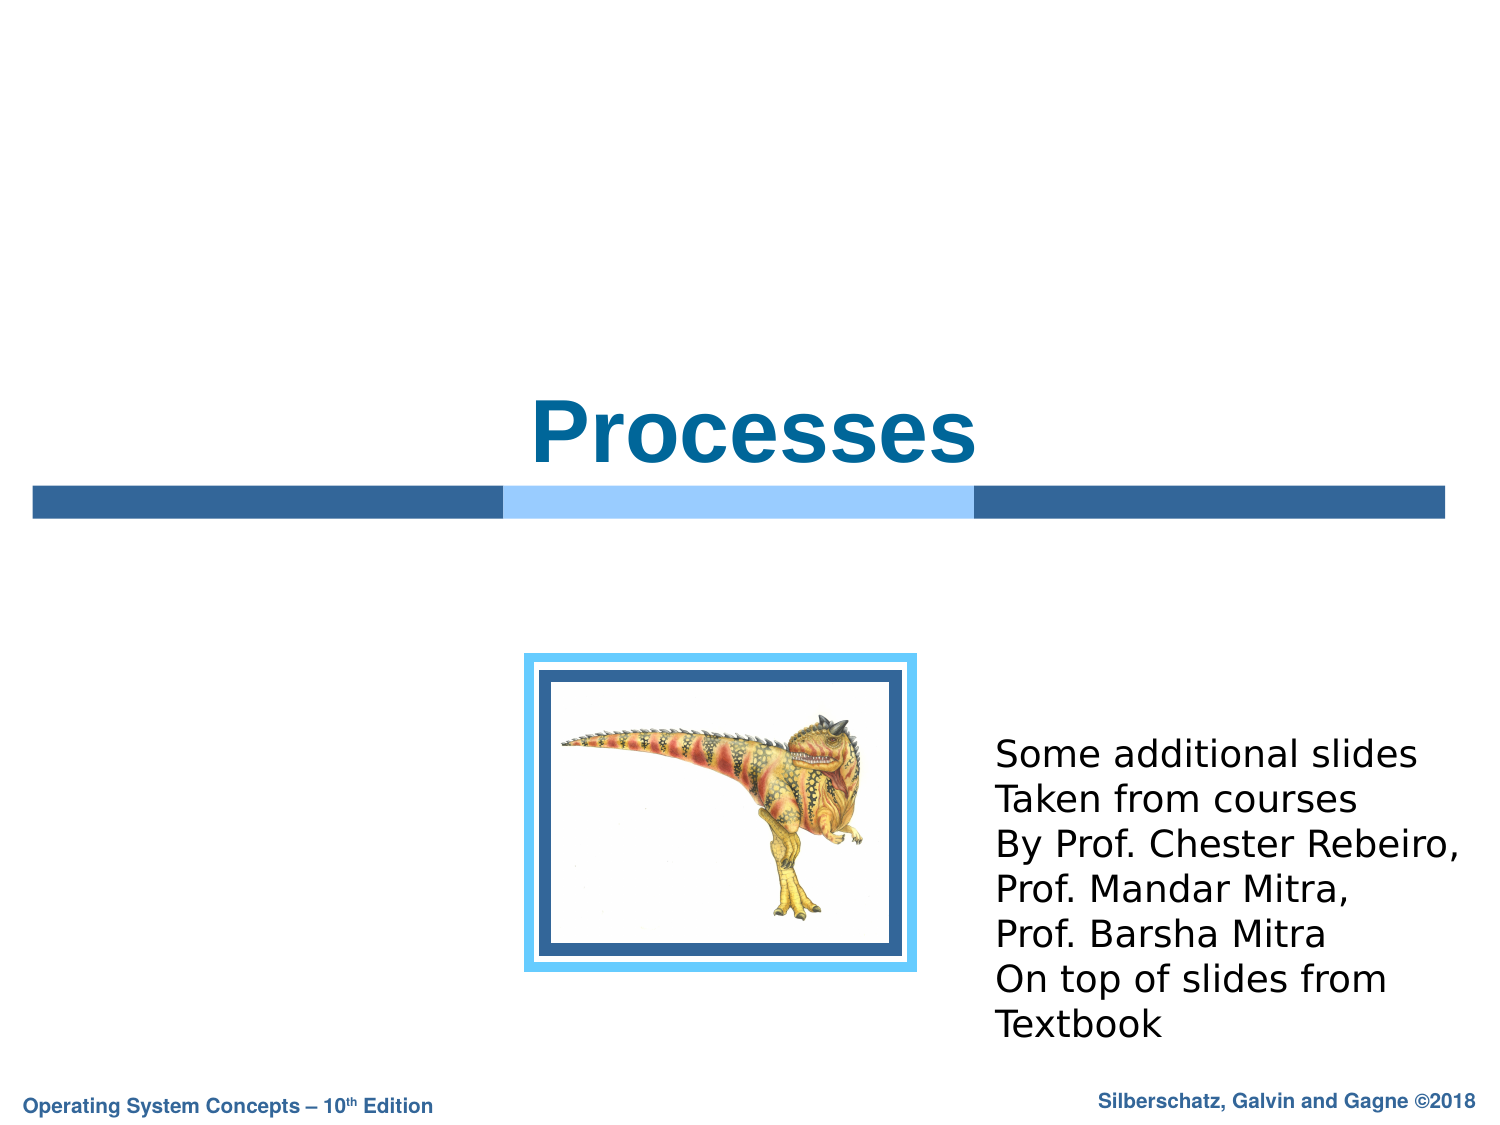

# Processes
Some additional slides
Taken from courses
By Prof. Chester Rebeiro,
Prof. Mandar Mitra,
Prof. Barsha Mitra
On top of slides from
Textbook